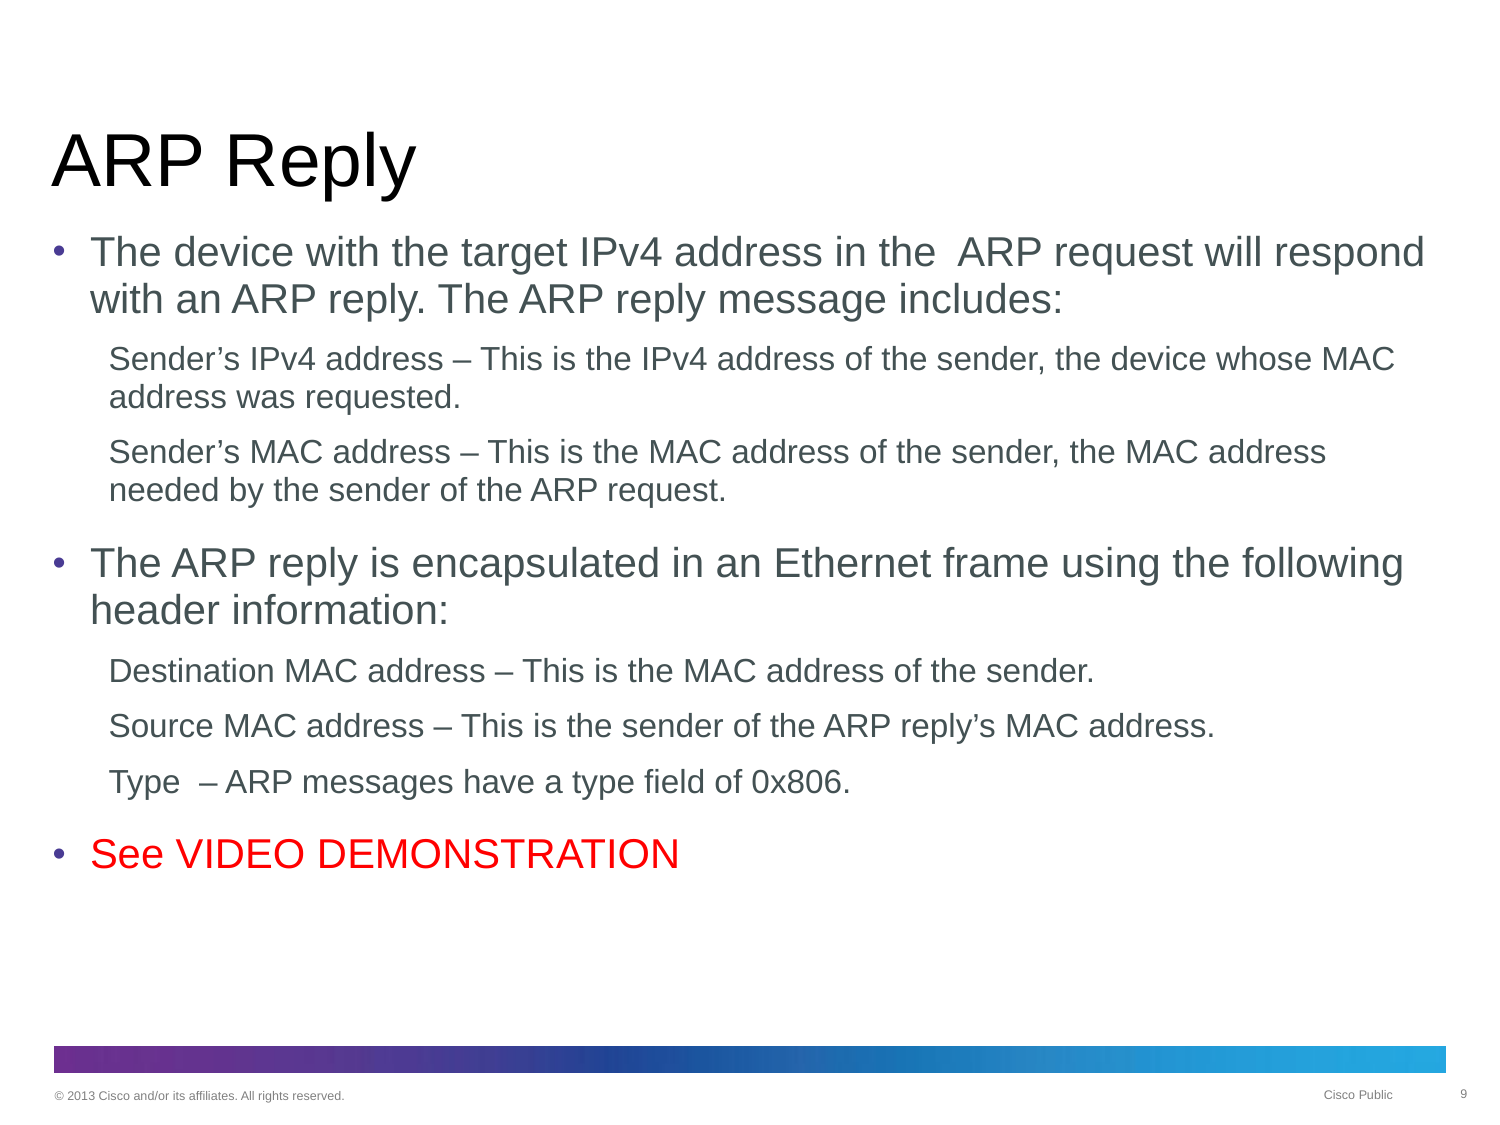

# ARP Reply
The device with the target IPv4 address in the  ARP request will respond with an ARP reply. The ARP reply message includes:
Sender’s IPv4 address – This is the IPv4 address of the sender, the device whose MAC address was requested.
Sender’s MAC address – This is the MAC address of the sender, the MAC address needed by the sender of the ARP request.
The ARP reply is encapsulated in an Ethernet frame using the following header information:
Destination MAC address – This is the MAC address of the sender.
Source MAC address – This is the sender of the ARP reply’s MAC address.
Type  – ARP messages have a type field of 0x806.
See VIDEO DEMONSTRATION